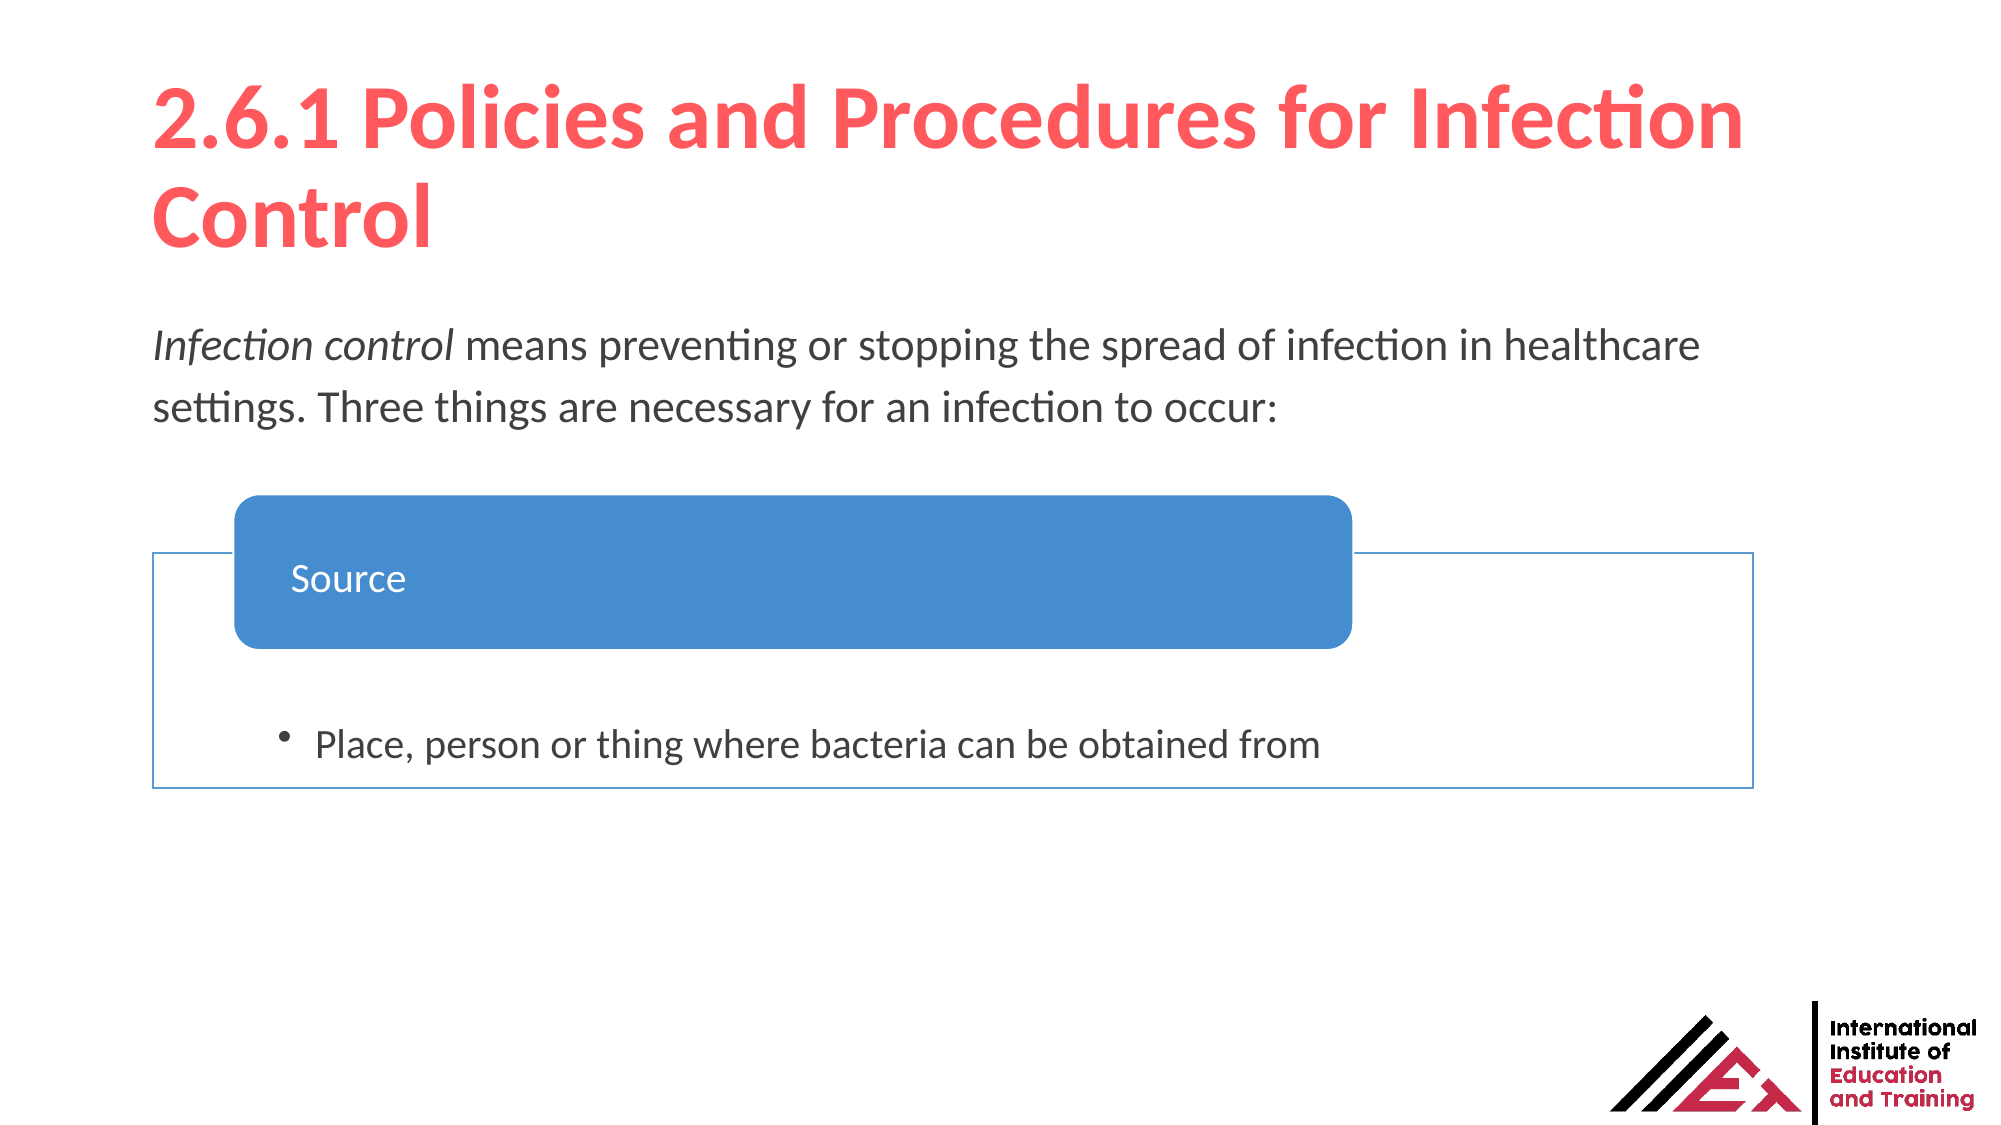

# 2.6.1 Policies and Procedures for Infection Control
Infection control means preventing or stopping the spread of infection in healthcare settings. Three things are necessary for an infection to occur:

Place, person or thing where bacteria can be obtained from
Source